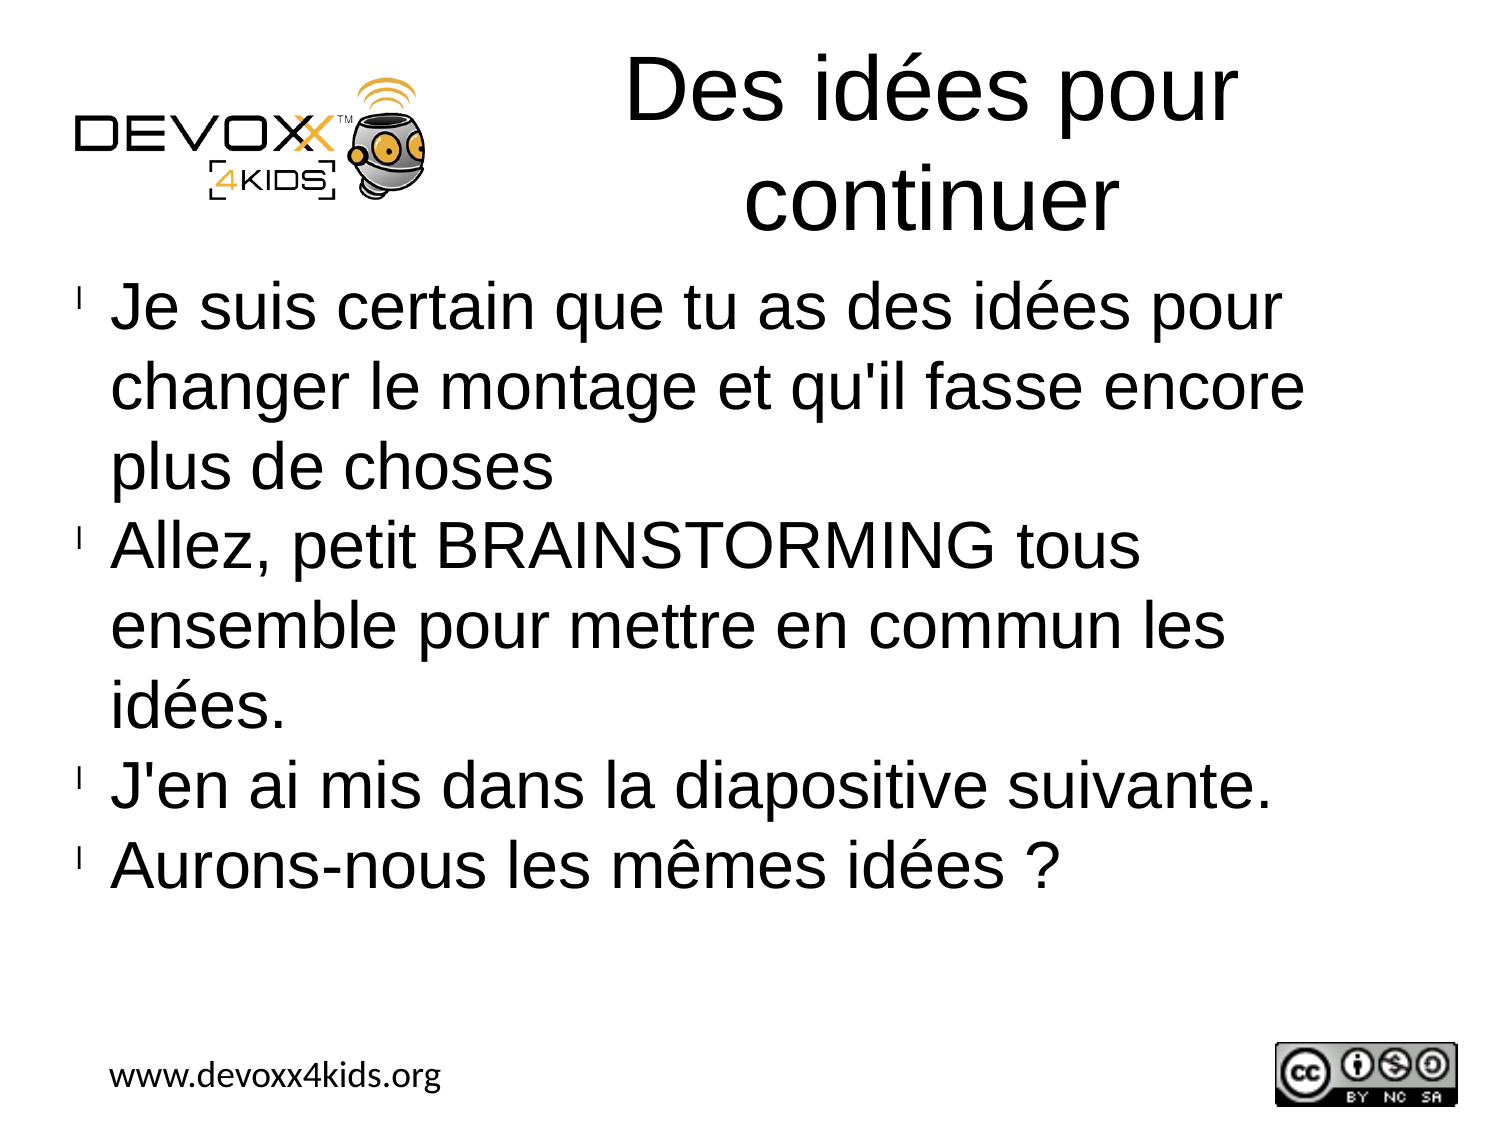

Des idées pour continuer
Je suis certain que tu as des idées pour changer le montage et qu'il fasse encore plus de choses
Allez, petit BRAINSTORMING tous ensemble pour mettre en commun les idées.
J'en ai mis dans la diapositive suivante.
Aurons-nous les mêmes idées ?